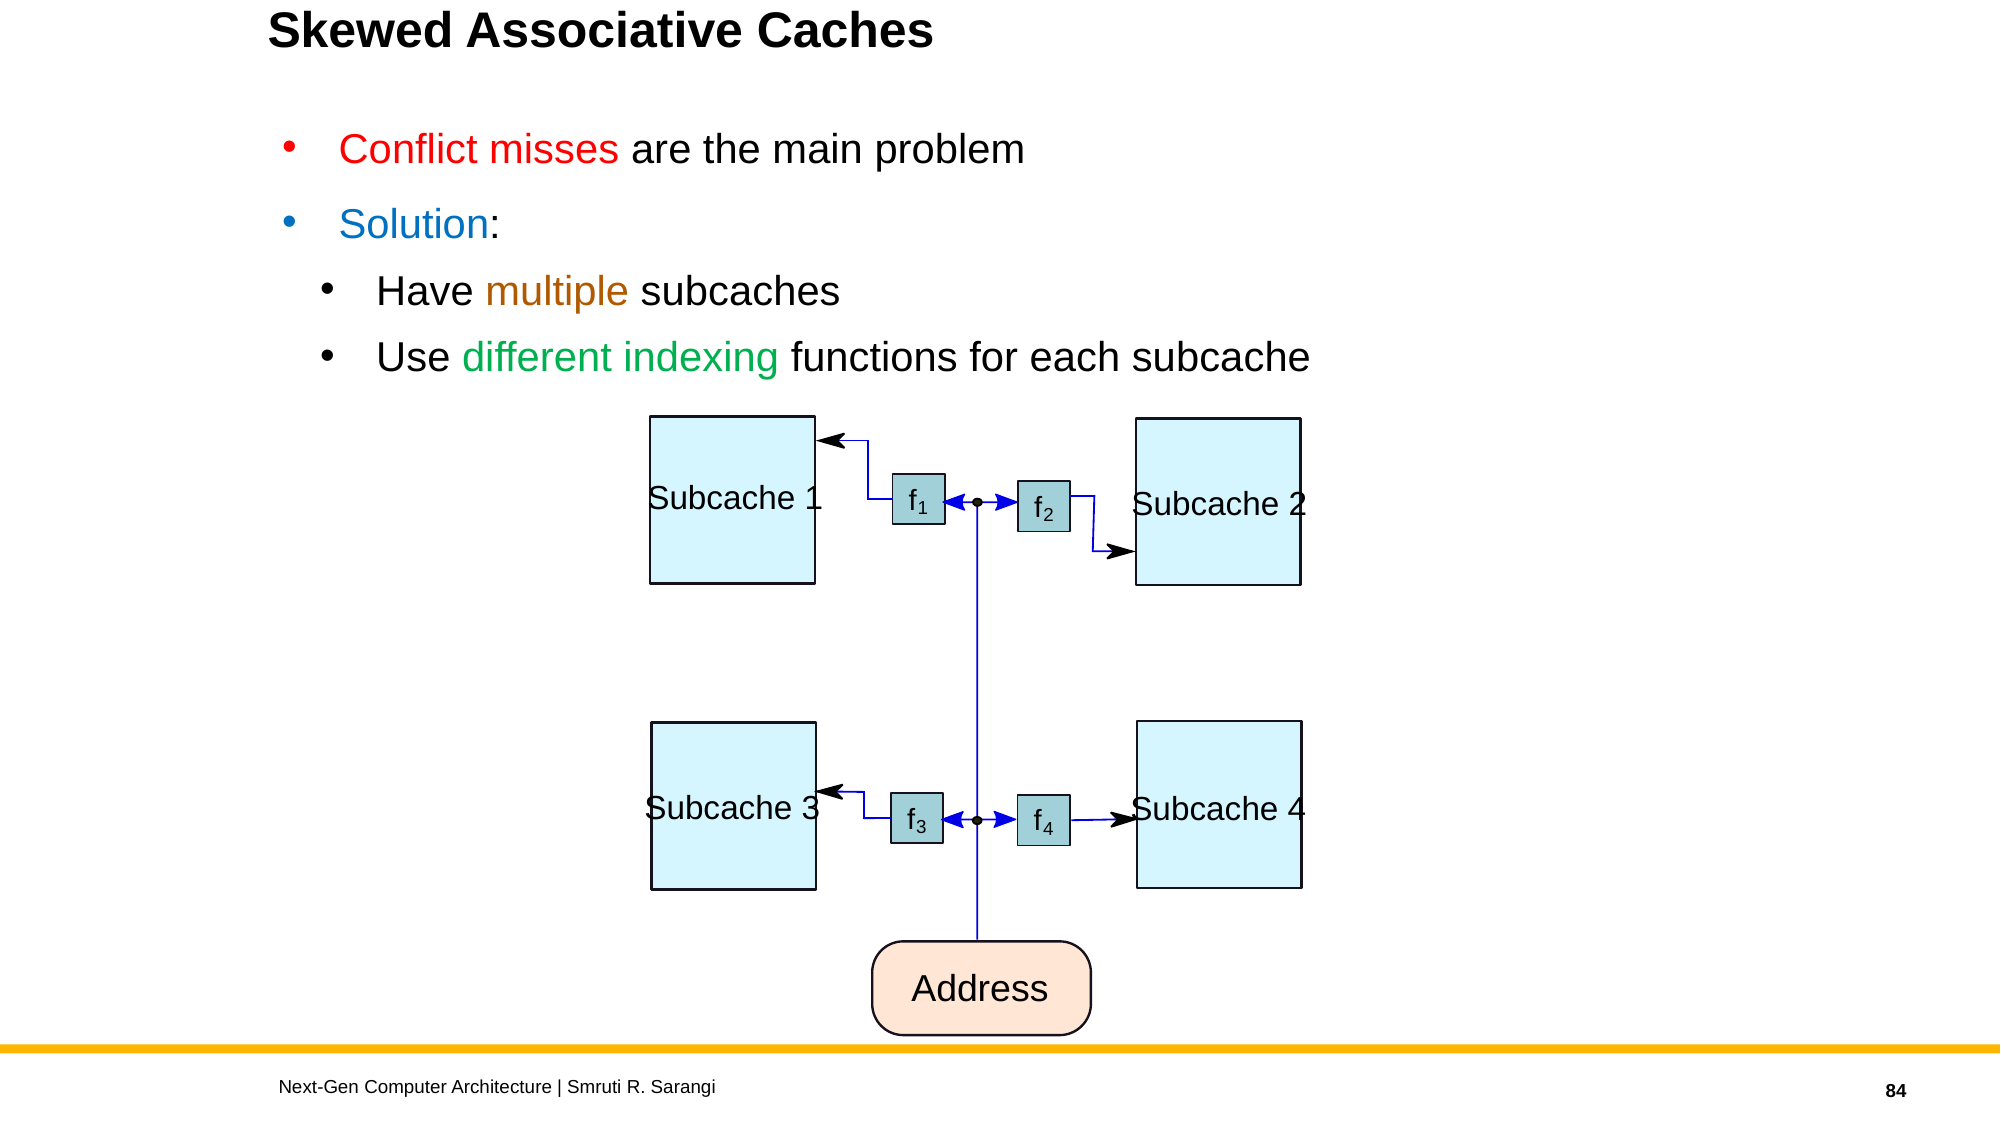

# Skewed Associative Caches
Conflict misses are the main problem
Solution:
Have multiple subcaches
Use different indexing functions for each subcache

Subcache 1
f

Subcache 2
f

1

2

Subcache 3
Subcache 4

f
f

3
4

Address
Next-Gen Computer Architecture | Smruti R. Sarangi
84